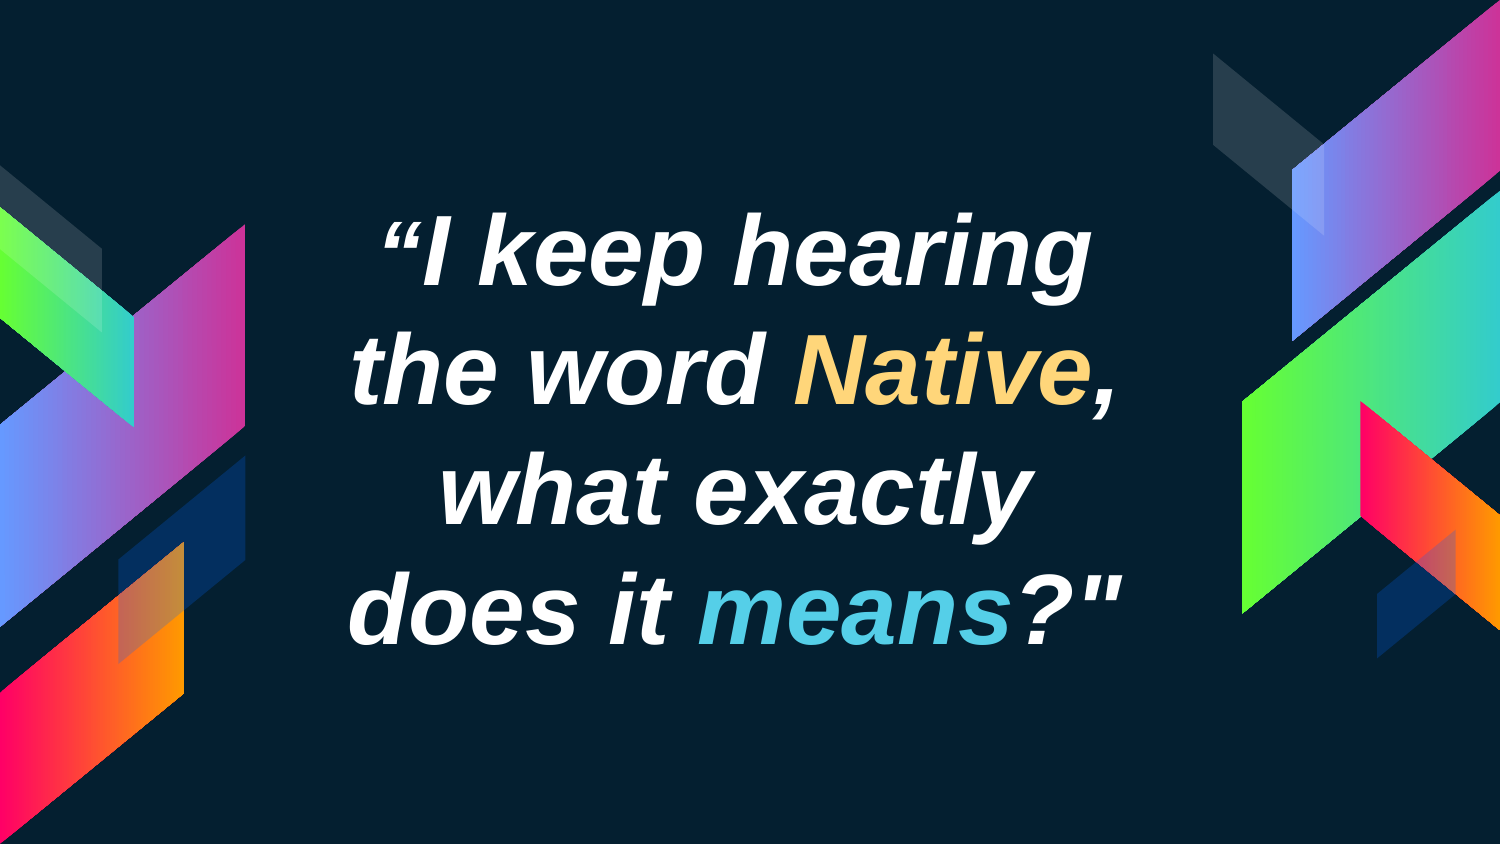

“I keep hearing the word Native, what exactly does it means?"